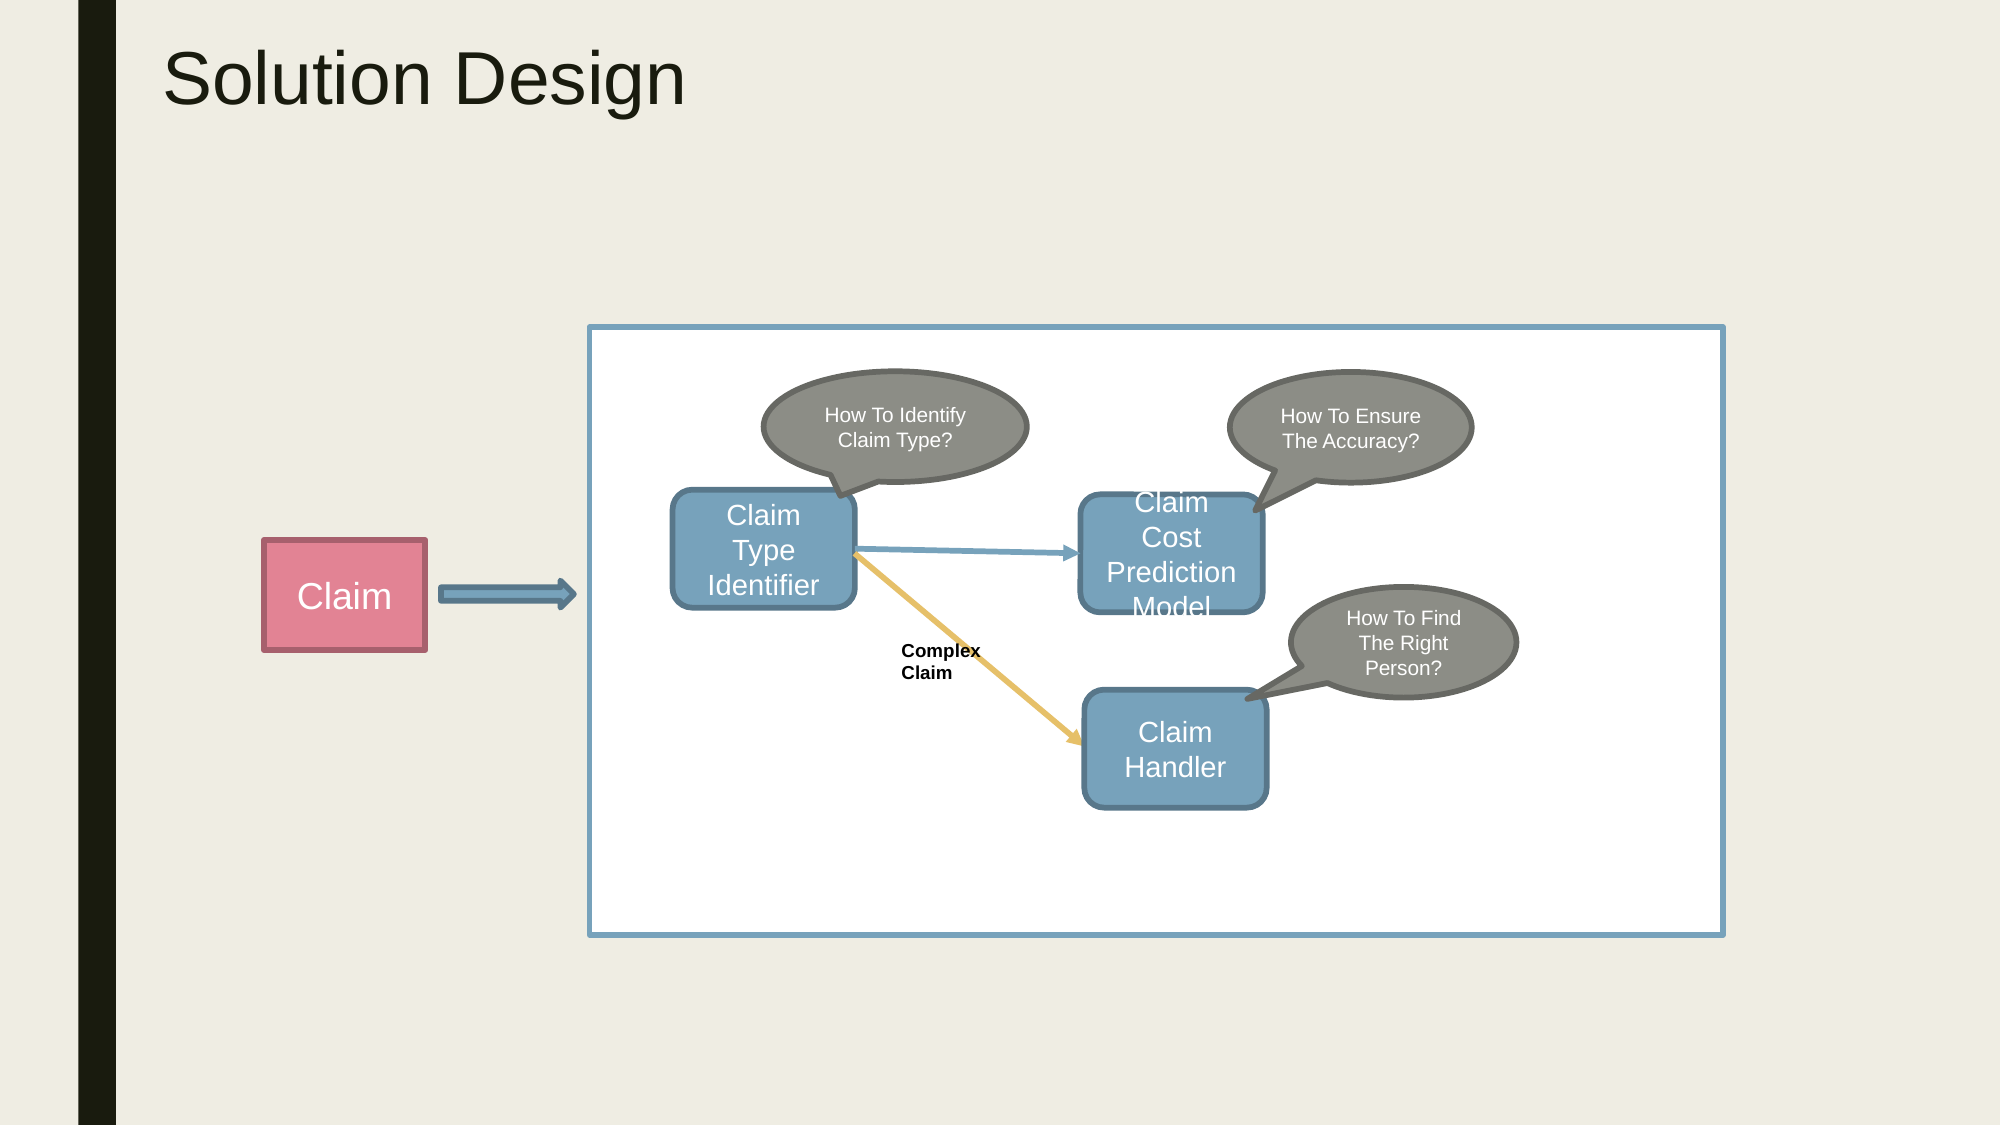

# Solution Design

How To Identify Claim Type?
How To Ensure The Accuracy?
Claim Type Identifier
Claim Cost Prediction Model
Claim

How To Find The Right Person?
Complex Claim
Claim Handler